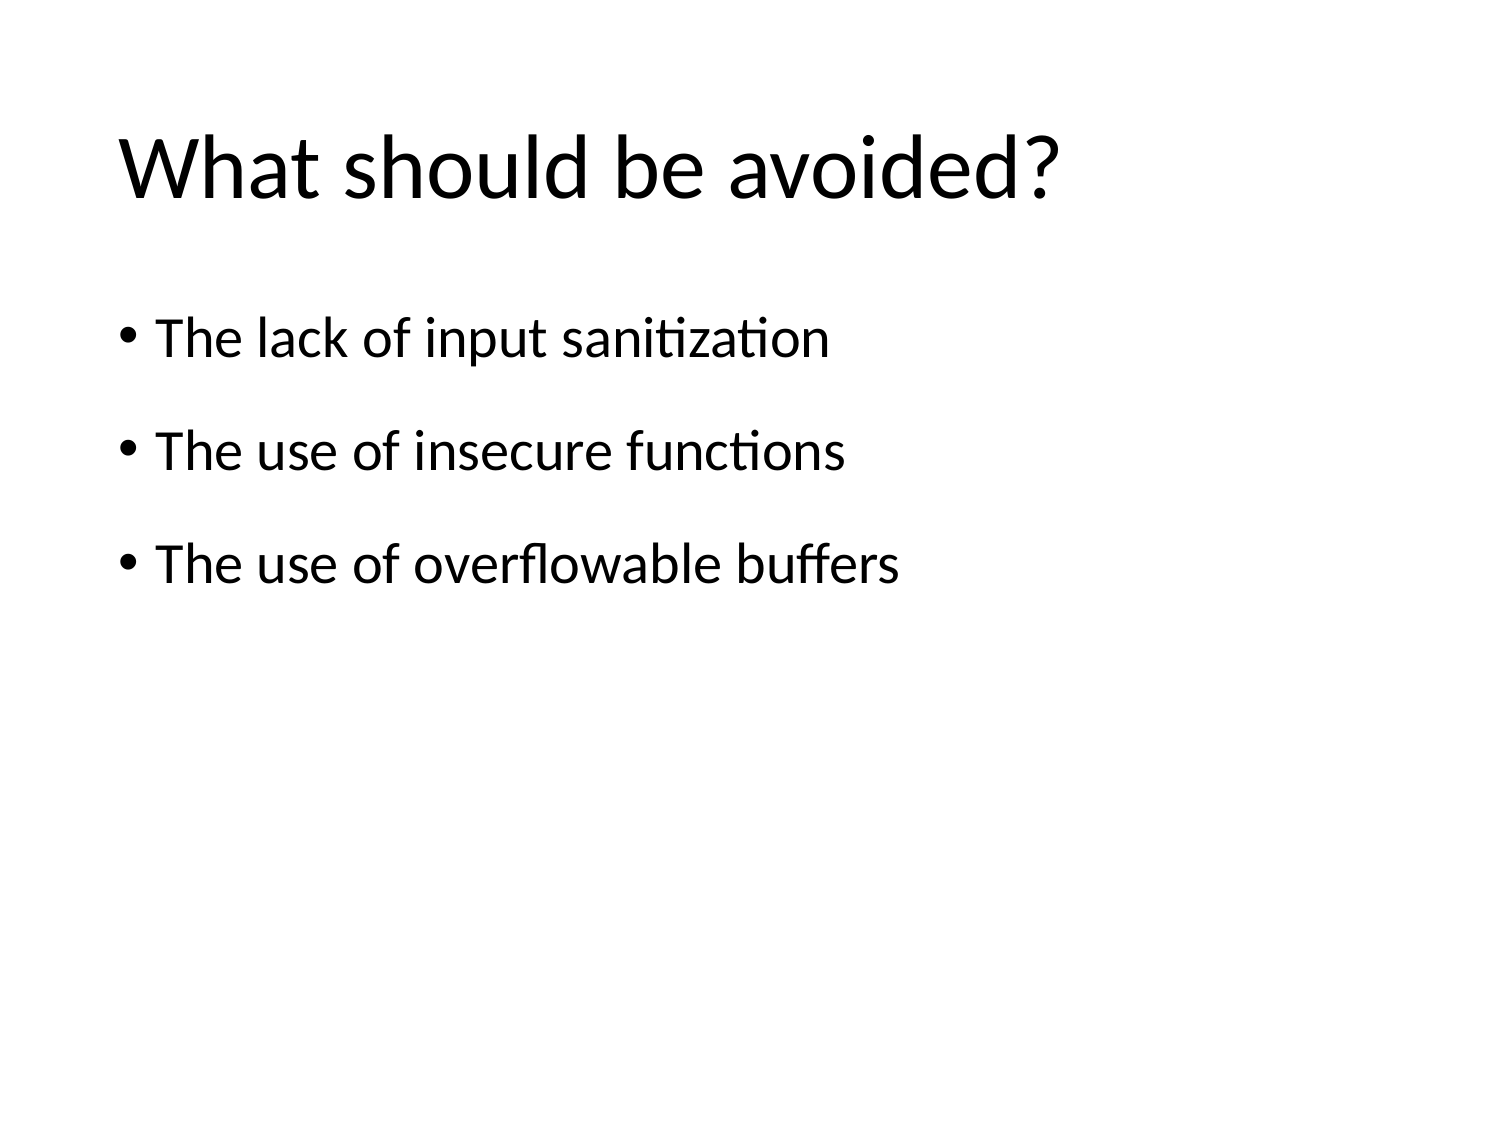

# What should be avoided?
The lack of input sanitization
The use of insecure functions
The use of overflowable buffers